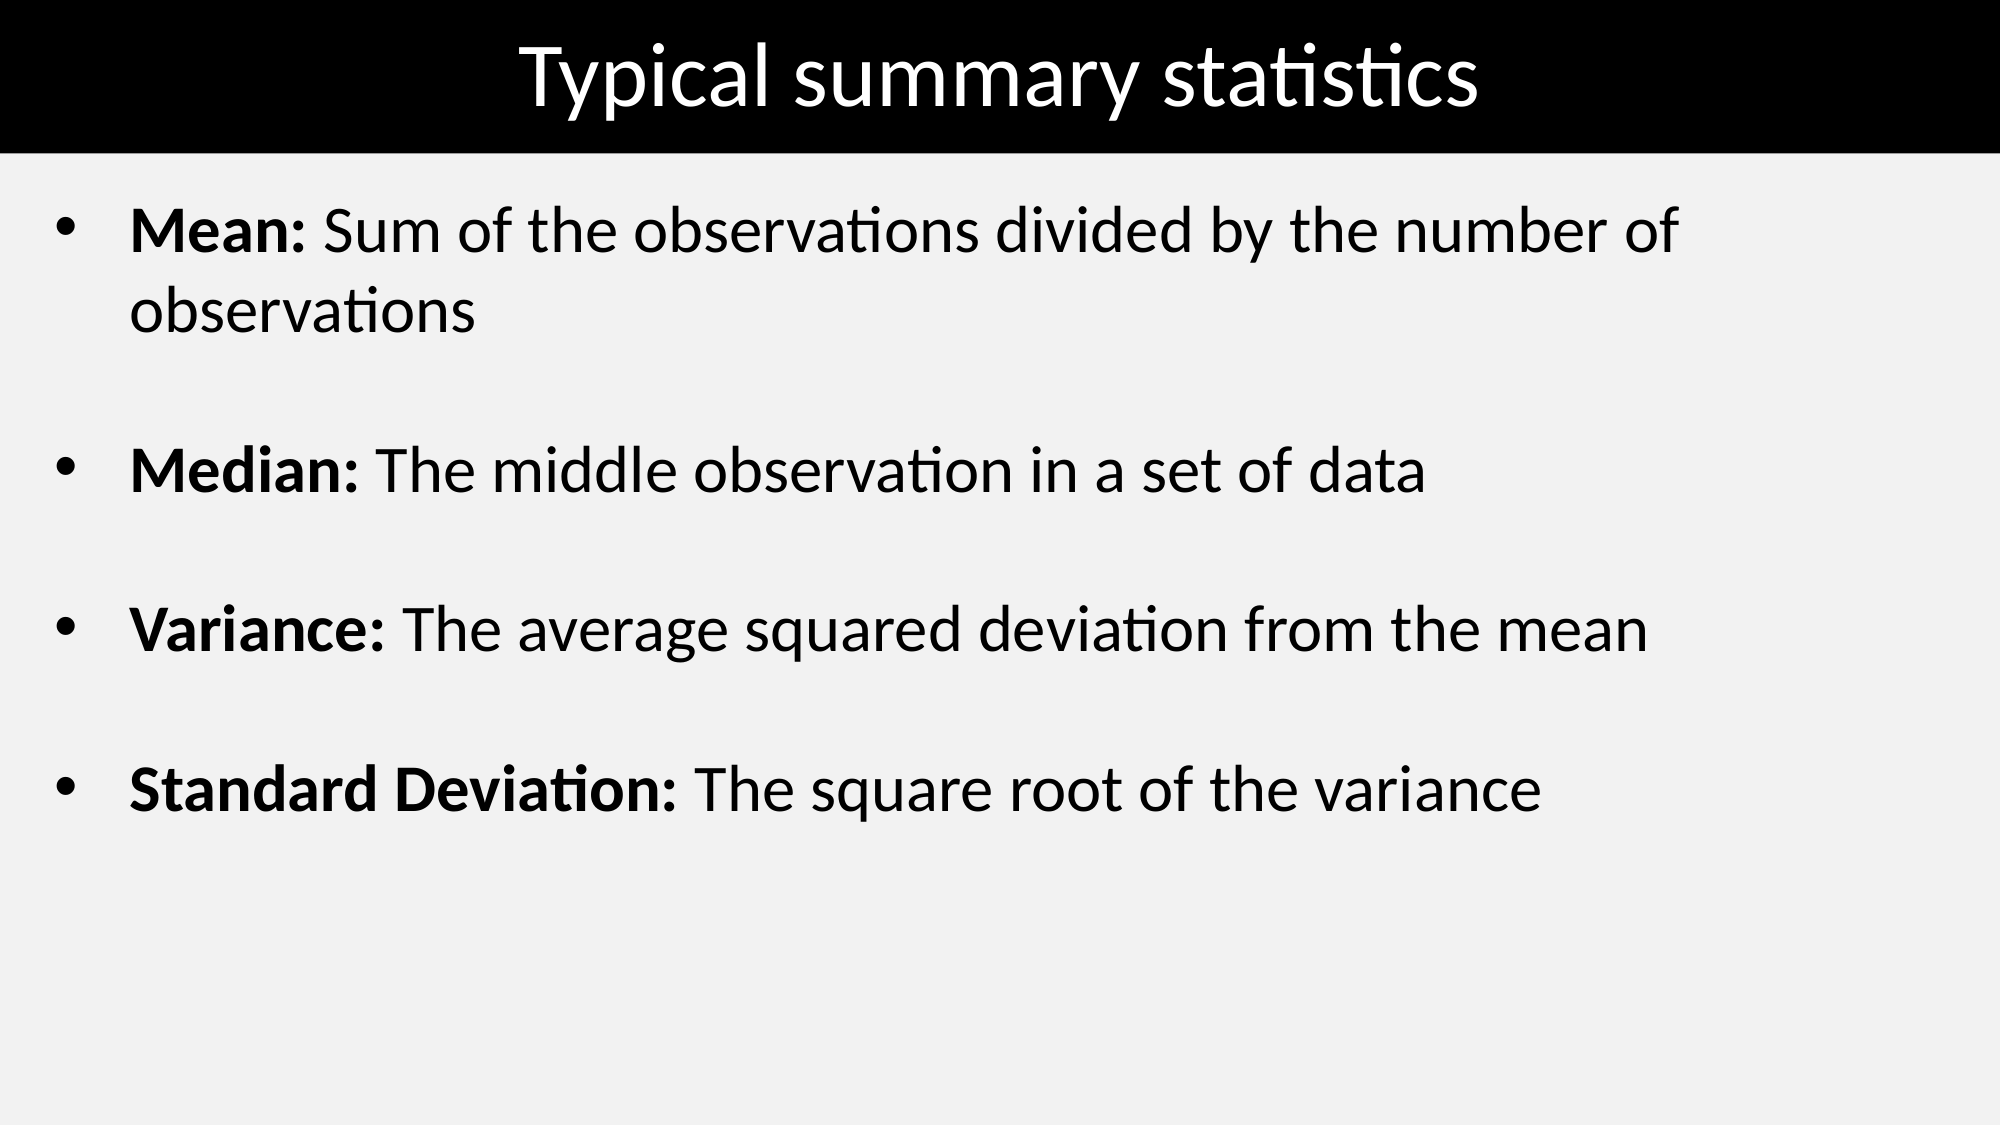

# Typical summary statistics
Mean: Sum of the observations divided by the number of observations

Median: The middle observation in a set of data

Variance: The average squared deviation from the mean

Standard Deviation: The square root of the variance